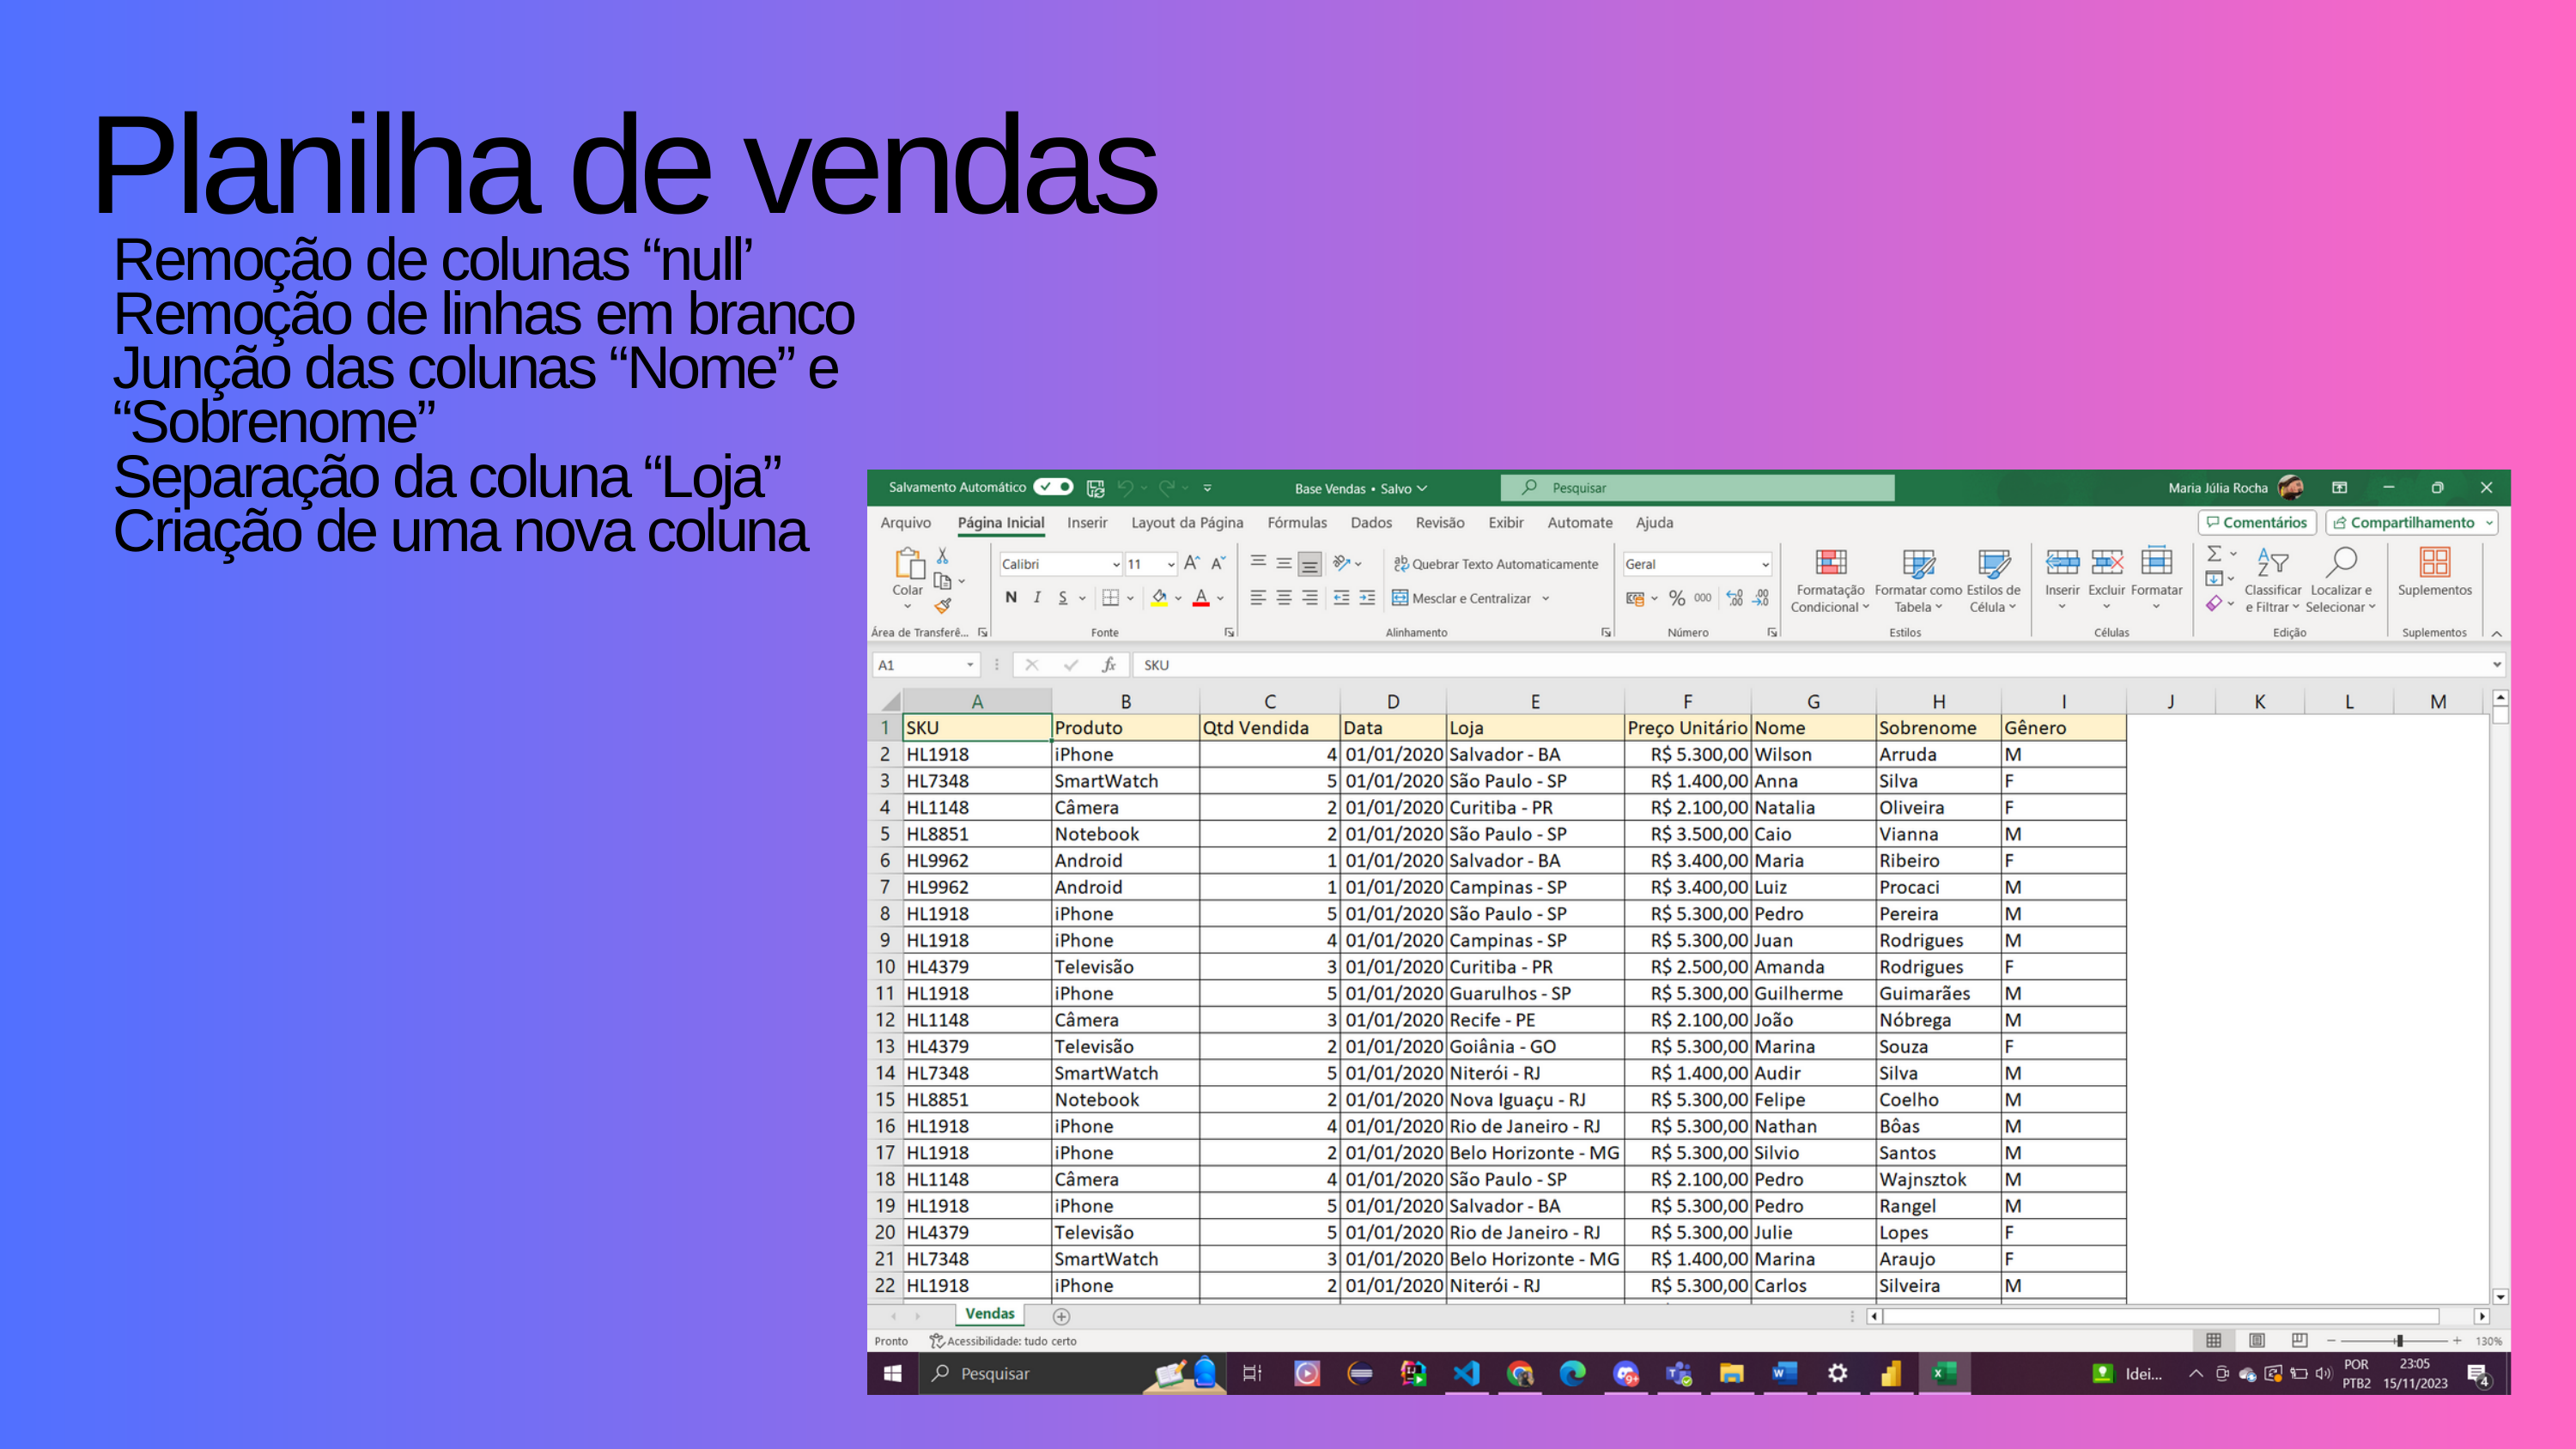

Planilha de vendas
Remoção de colunas “null’
Remoção de linhas em branco
Junção das colunas “Nome” e “Sobrenome”
Separação da coluna “Loja”
Criação de uma nova coluna